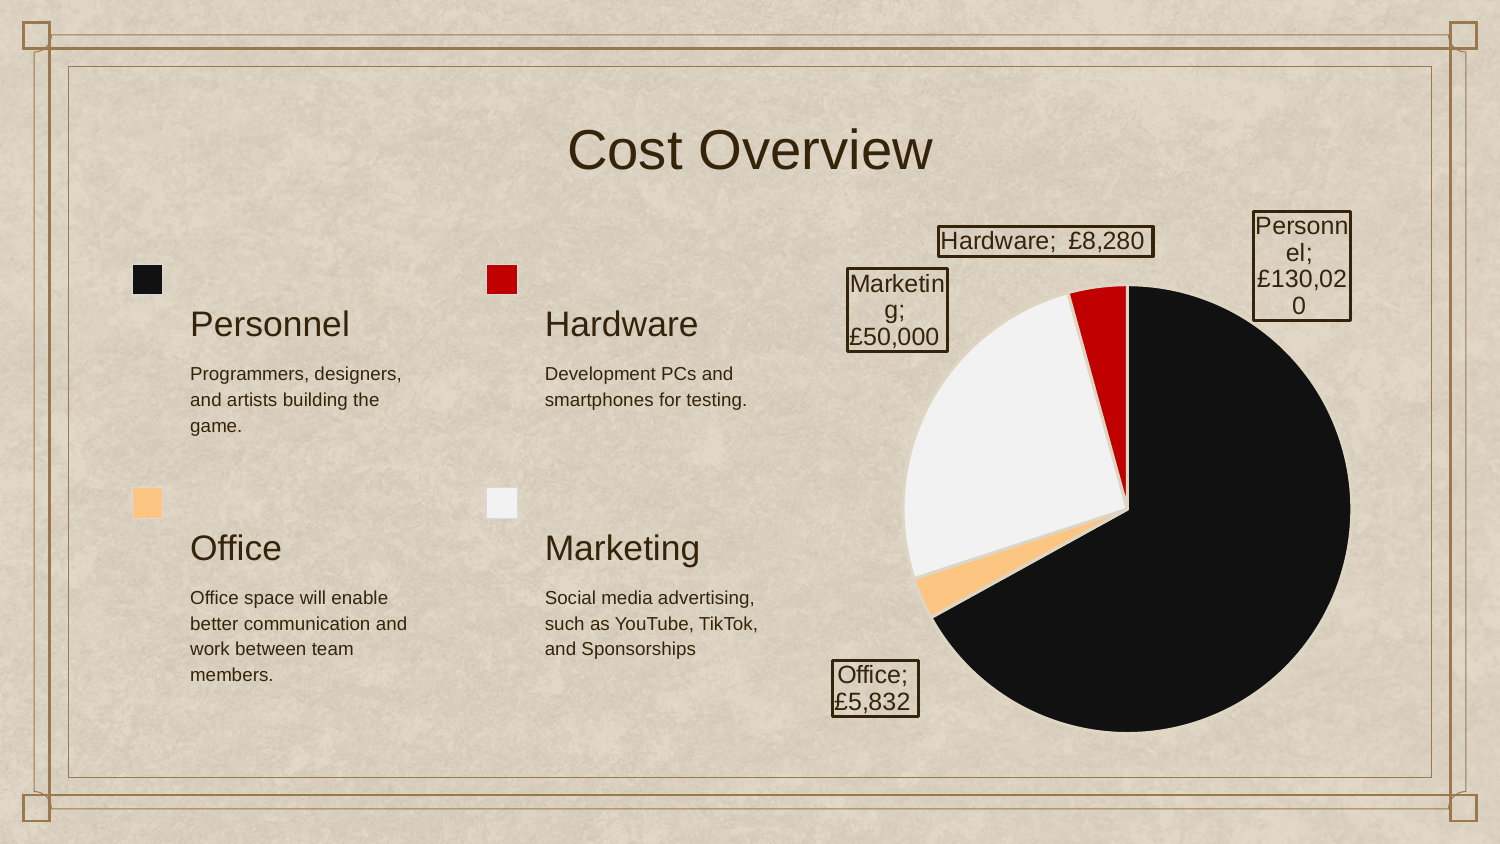

# Cost Overview

### Chart

| Category | Cost |
|---|---|
| Personnel | 130020.0 |
| Office | 5832.0 |
| Marketing | 50000.0 |
| Hardware | 8279.98 |
Personnel
Hardware

Development PCs and smartphones for testing.
Programmers, designers, and artists building the game.
Office
Marketing

Social media advertising, such as YouTube, TikTok, and Sponsorships
Office space will enable better communication and work between team members.